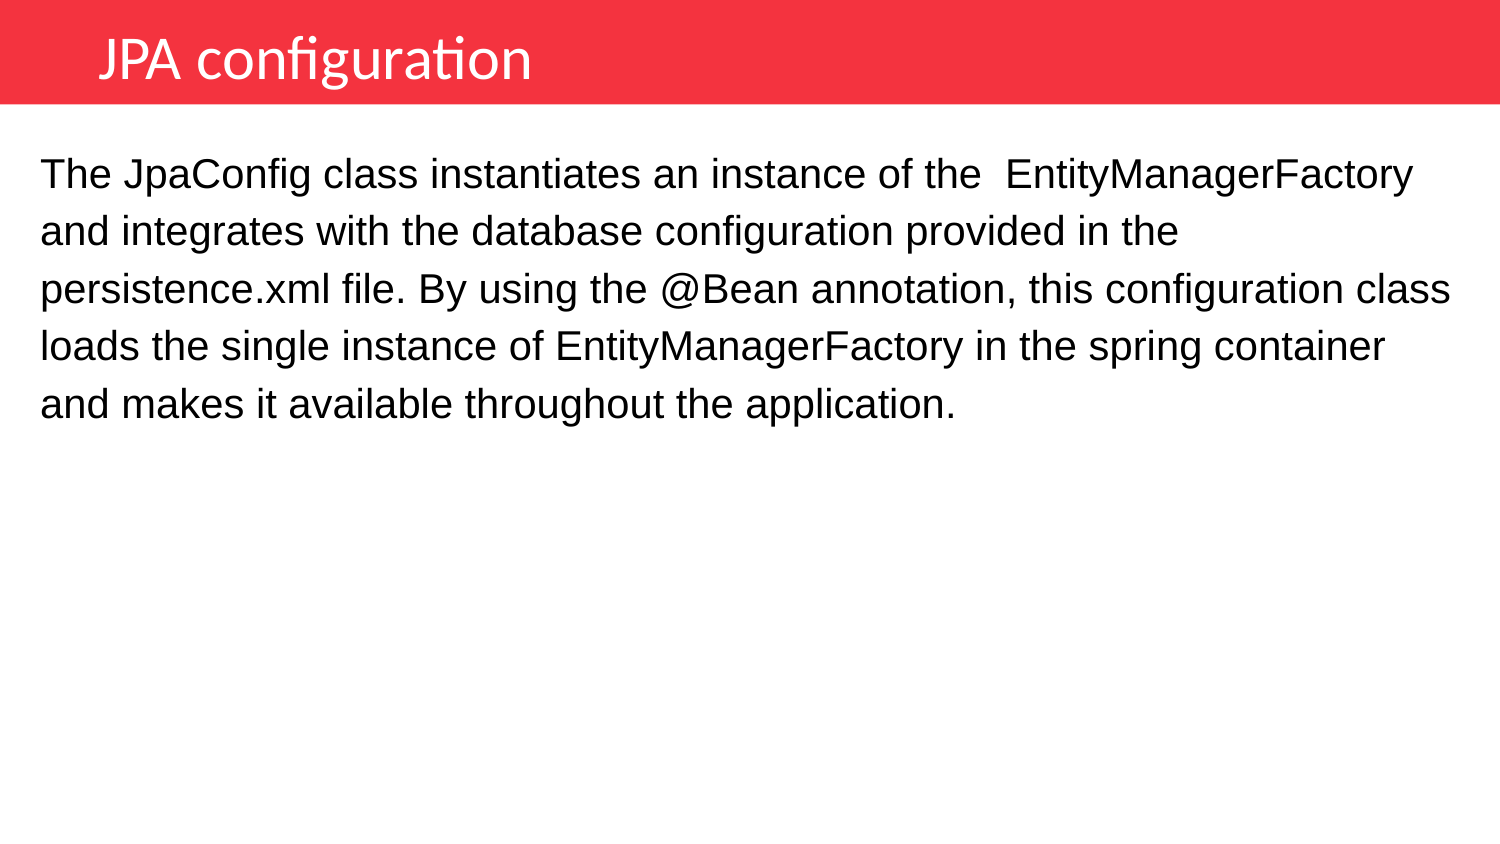

JPA configuration

The JpaConfig class instantiates an instance of the  EntityManagerFactory and integrates with the database configuration provided in the persistence.xml file. By using the @Bean annotation, this configuration class loads the single instance of EntityManagerFactory in the spring container and makes it available throughout the application.